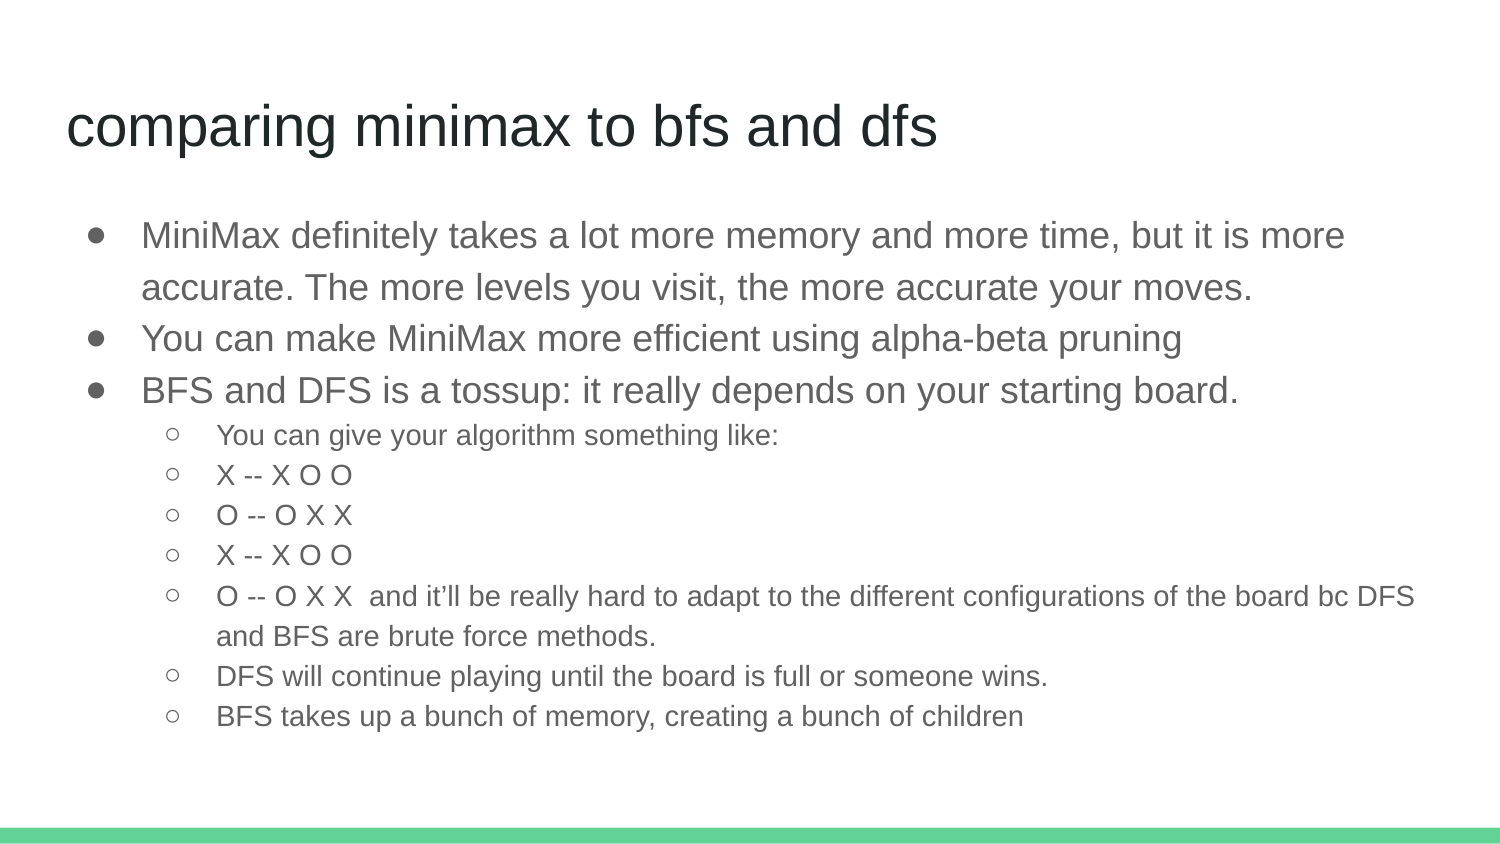

# comparing minimax to bfs and dfs
MiniMax definitely takes a lot more memory and more time, but it is more accurate. The more levels you visit, the more accurate your moves.
You can make MiniMax more efficient using alpha-beta pruning
BFS and DFS is a tossup: it really depends on your starting board.
You can give your algorithm something like:
X -- X O O
O -- O X X
X -- X O O
O -- O X X  and it’ll be really hard to adapt to the different configurations of the board bc DFS and BFS are brute force methods.
DFS will continue playing until the board is full or someone wins.
BFS takes up a bunch of memory, creating a bunch of children